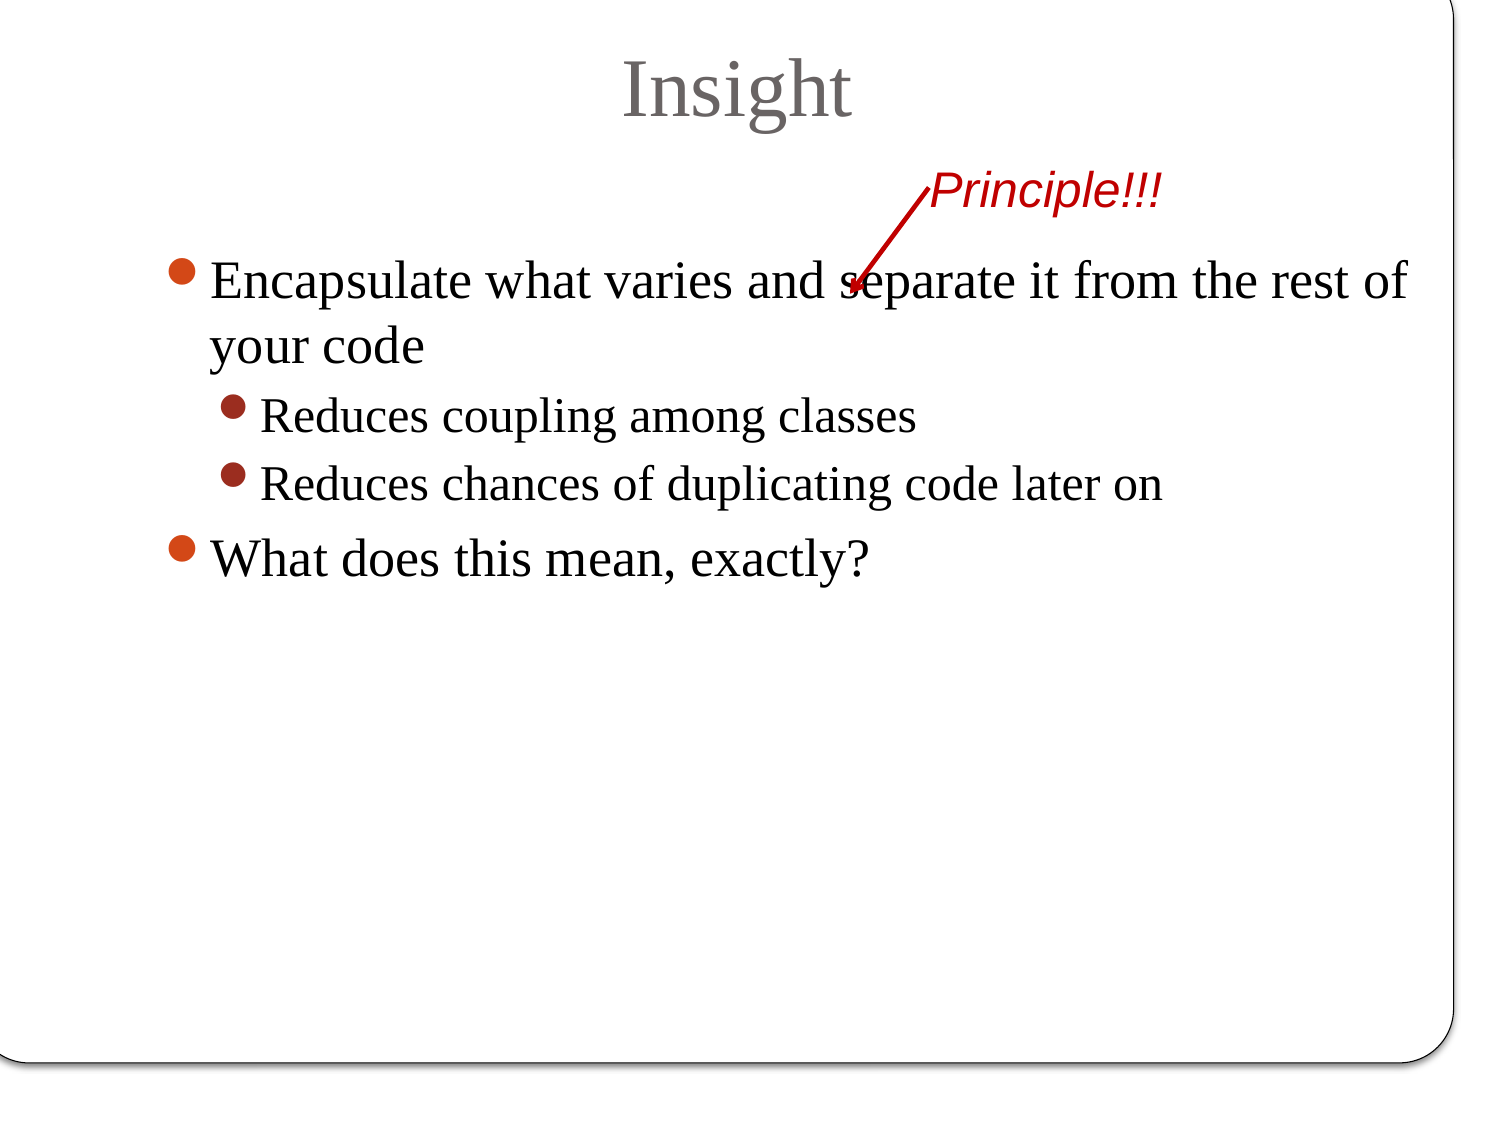

# Insight
Principle!!!
Encapsulate what varies and separate it from the rest of your code
Reduces coupling among classes
Reduces chances of duplicating code later on
What does this mean, exactly?